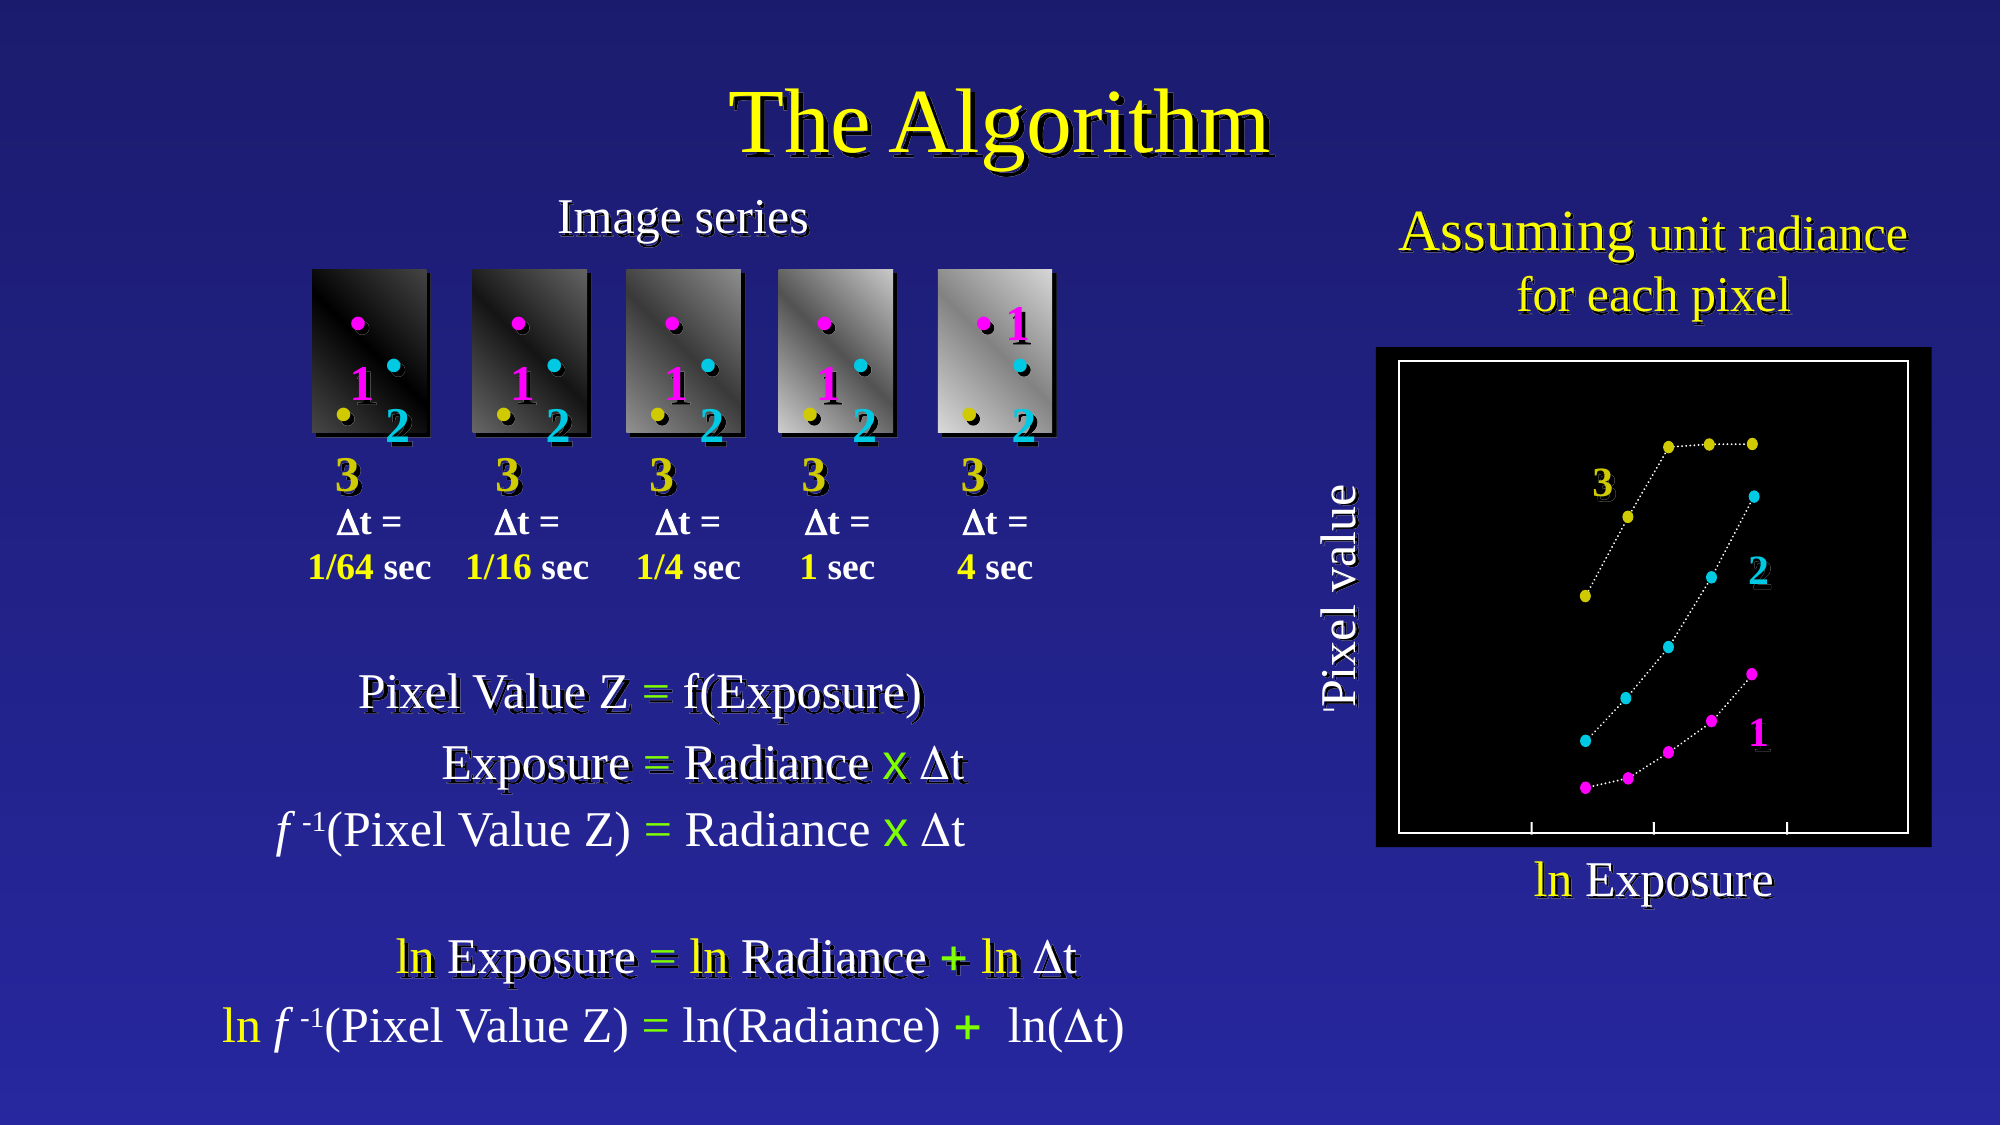

# The Algorithm
Image series
Assuming unit radiance
for each pixel

• 1
• 1
• 1
• 1
• 1
• 2
• 2
• 2
• 2
•
2

• 3
• 3
• 3
• 3
• 3

3
Δt =
1/64 sec
Δt =
1/16 sec
Δt =
1/4 sec
Δt =
1 sec
Δt =
4 sec

2
Pixel value
Pixel Value Z = f(Exposure)

1

Exposure = Radiance x Δt
f -1(Pixel Value Z) = Radiance x Δt

ln Exposure
ln Exposure = ln Radiance + ln Δt
ln f -1(Pixel Value Z) = ln(Radiance) + ln(Δt)